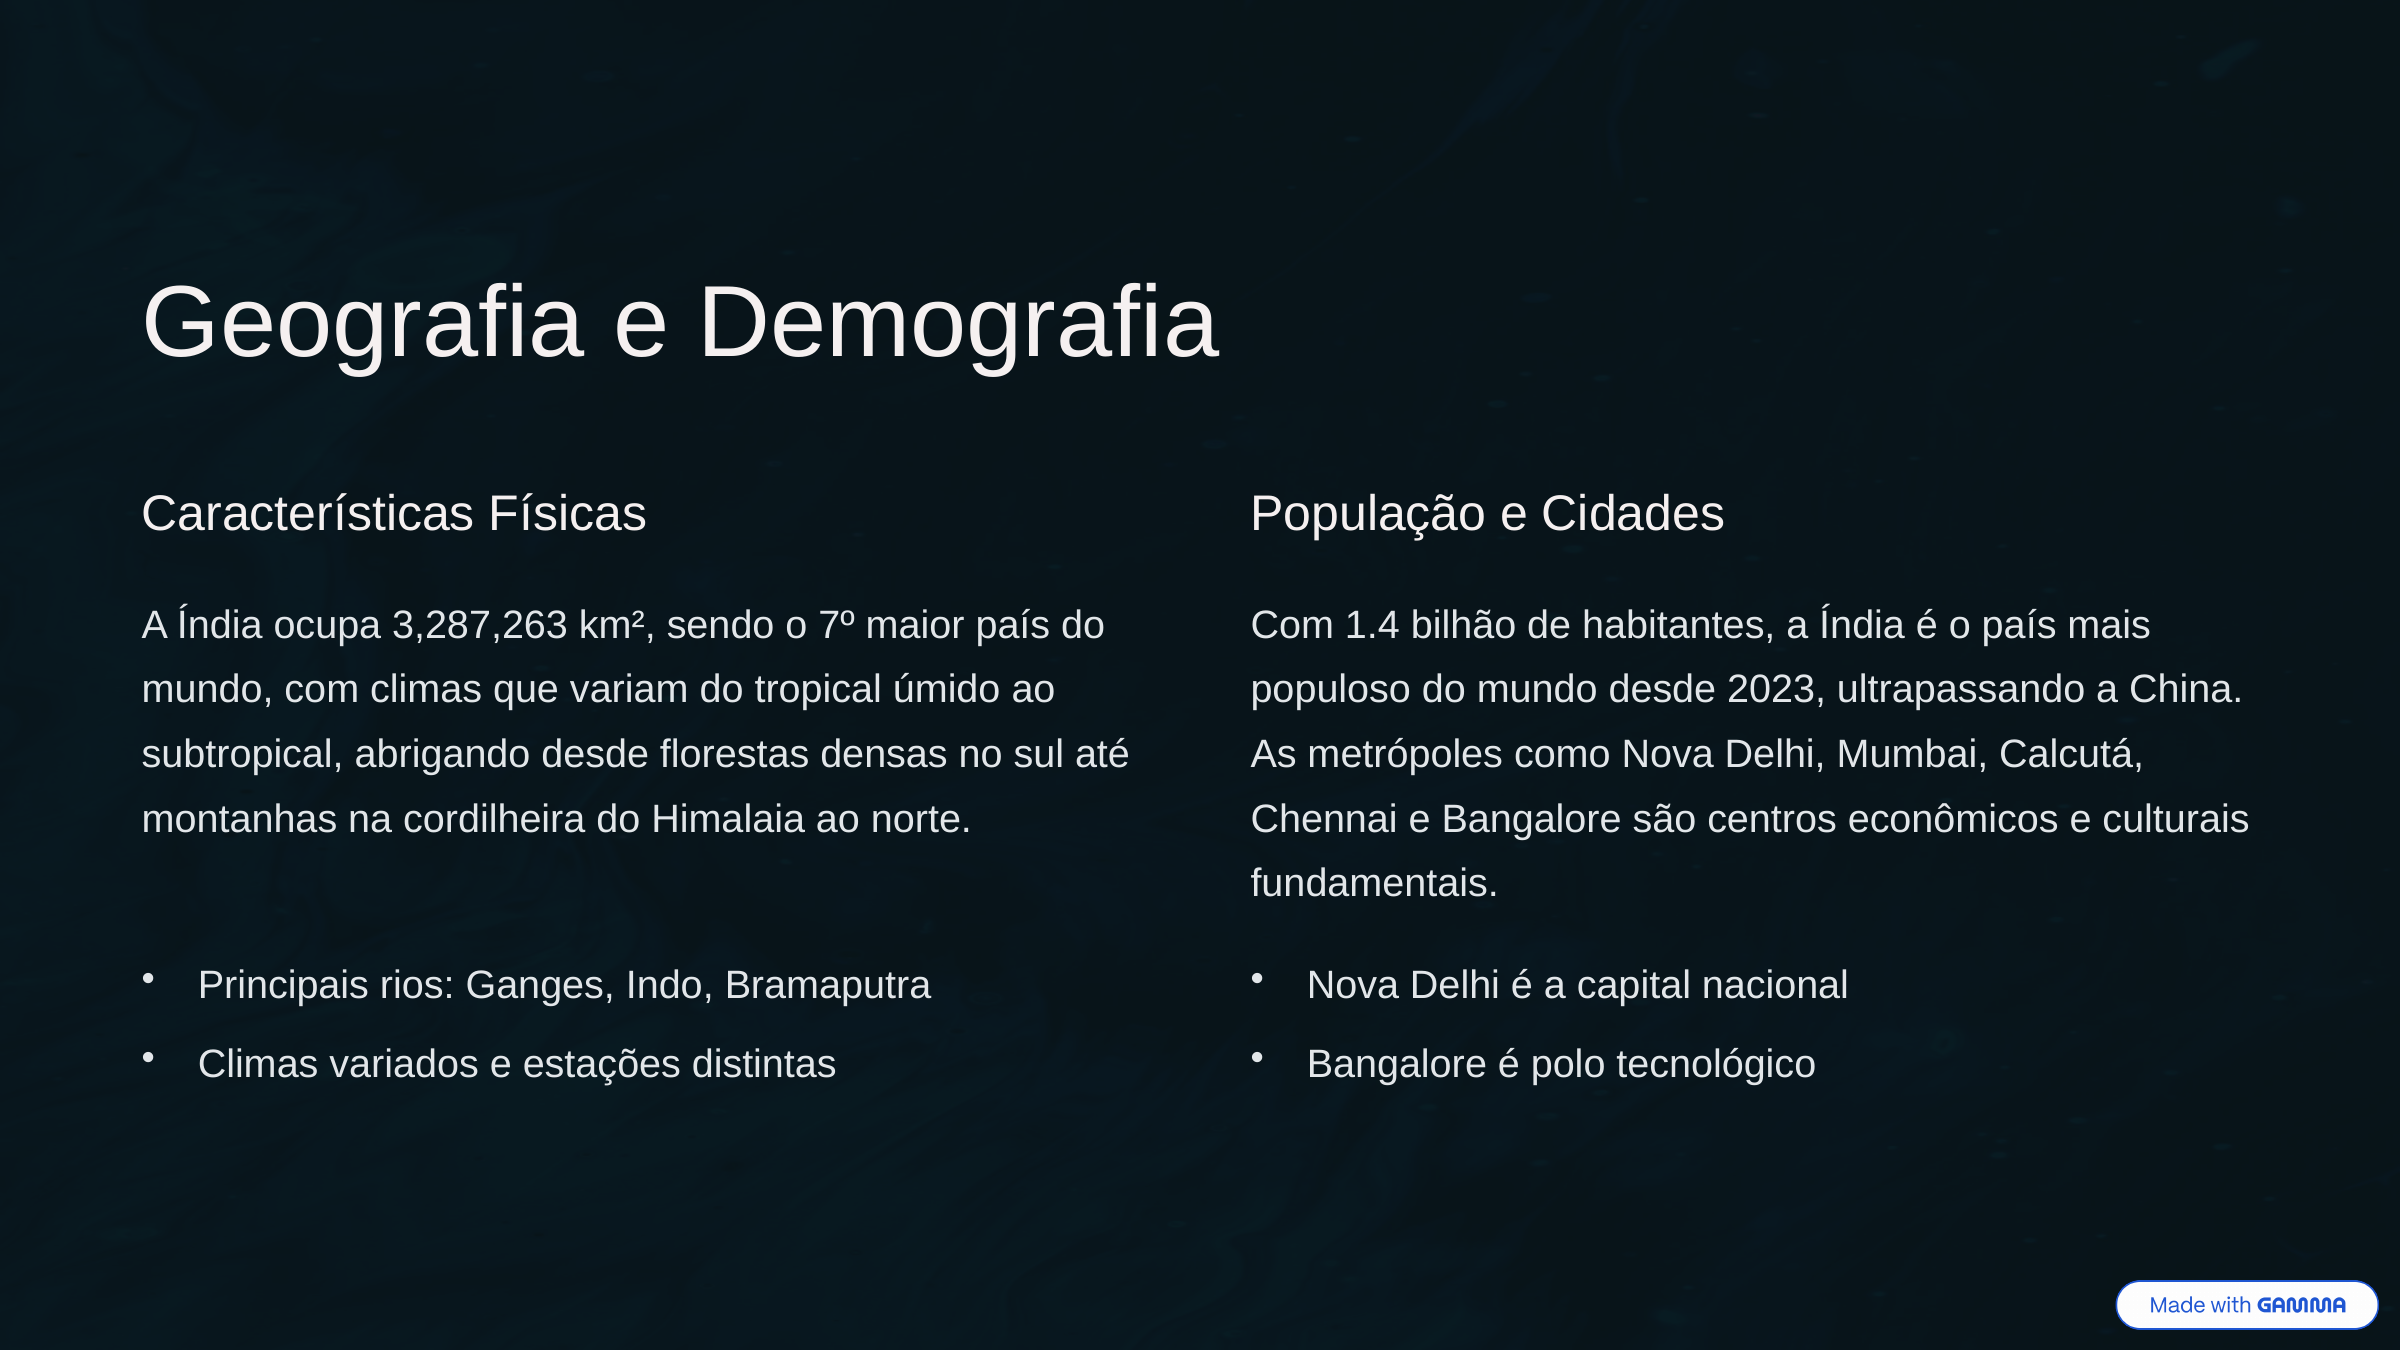

Geografia e Demografia
Características Físicas
População e Cidades
A Índia ocupa 3,287,263 km², sendo o 7º maior país do mundo, com climas que variam do tropical úmido ao subtropical, abrigando desde florestas densas no sul até montanhas na cordilheira do Himalaia ao norte.
Com 1.4 bilhão de habitantes, a Índia é o país mais populoso do mundo desde 2023, ultrapassando a China. As metrópoles como Nova Delhi, Mumbai, Calcutá, Chennai e Bangalore são centros econômicos e culturais fundamentais.
Principais rios: Ganges, Indo, Bramaputra
Nova Delhi é a capital nacional
Climas variados e estações distintas
Bangalore é polo tecnológico